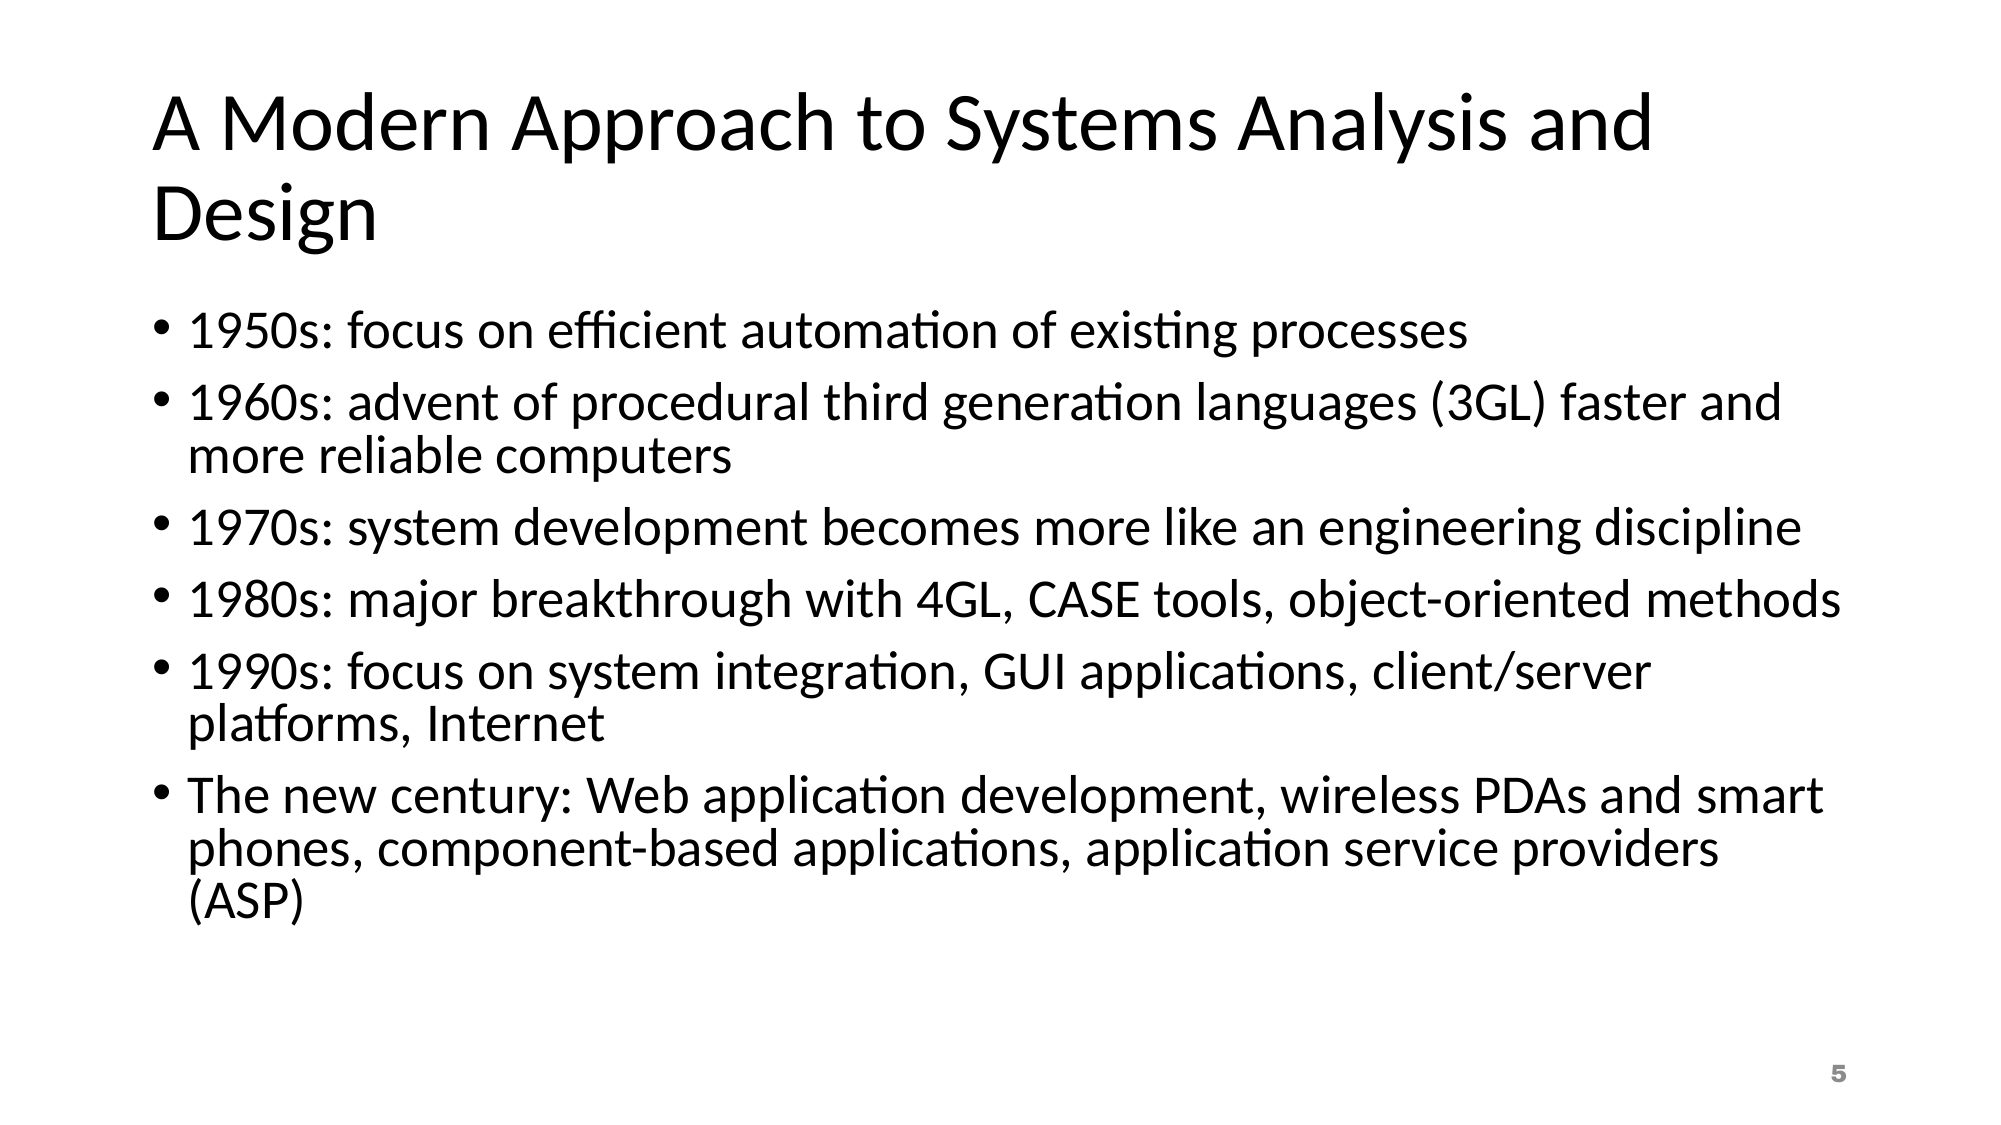

# A Modern Approach to Systems Analysis and Design
1950s: focus on efficient automation of existing processes
1960s: advent of procedural third generation languages (3GL) faster and more reliable computers
1970s: system development becomes more like an engineering discipline
1980s: major breakthrough with 4GL, CASE tools, object-oriented methods
1990s: focus on system integration, GUI applications, client/server platforms, Internet
The new century: Web application development, wireless PDAs and smart phones, component-based applications, application service providers (ASP)

5